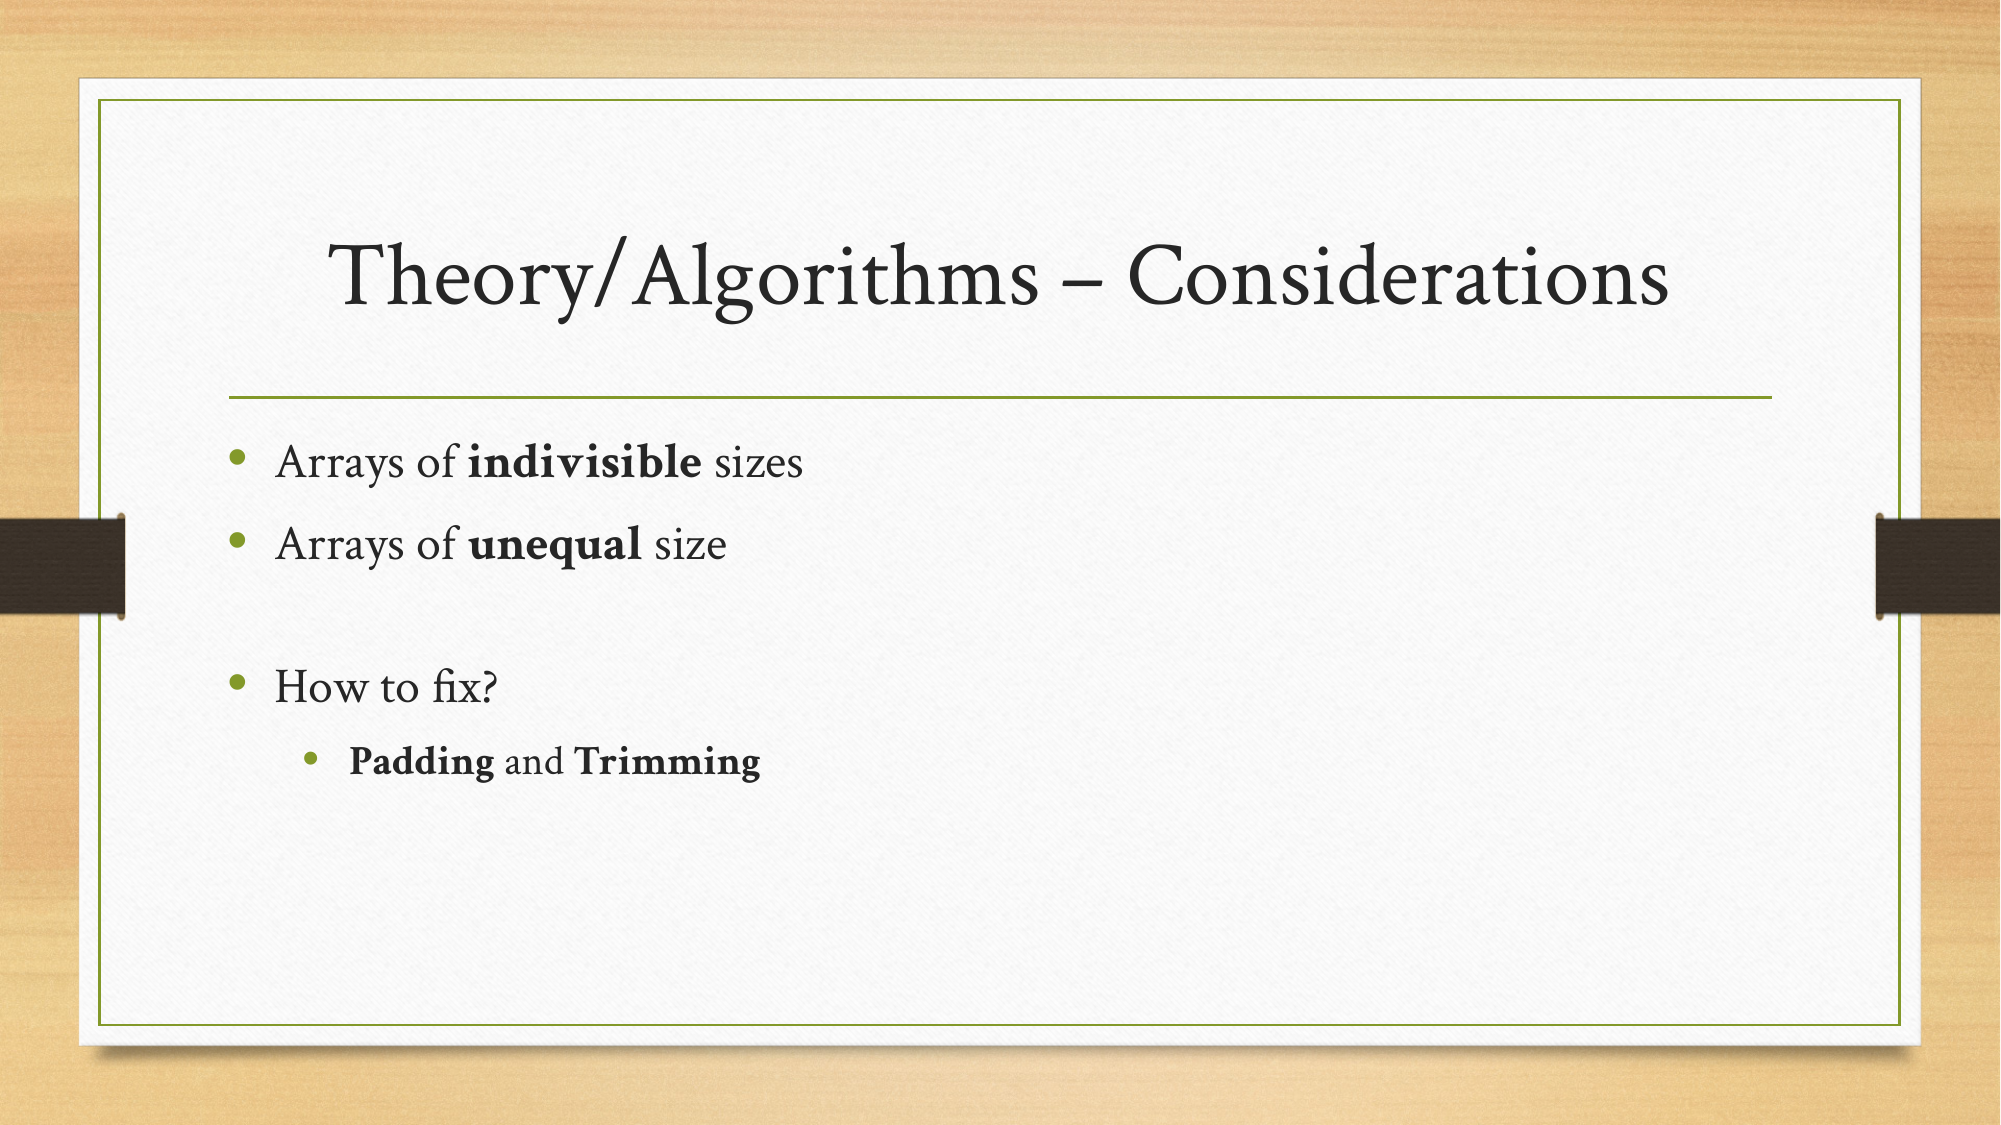

# Theory/Algorithms – Considerations
Arrays of indivisible sizes
Arrays of unequal size
How to fix?
Padding and Trimming